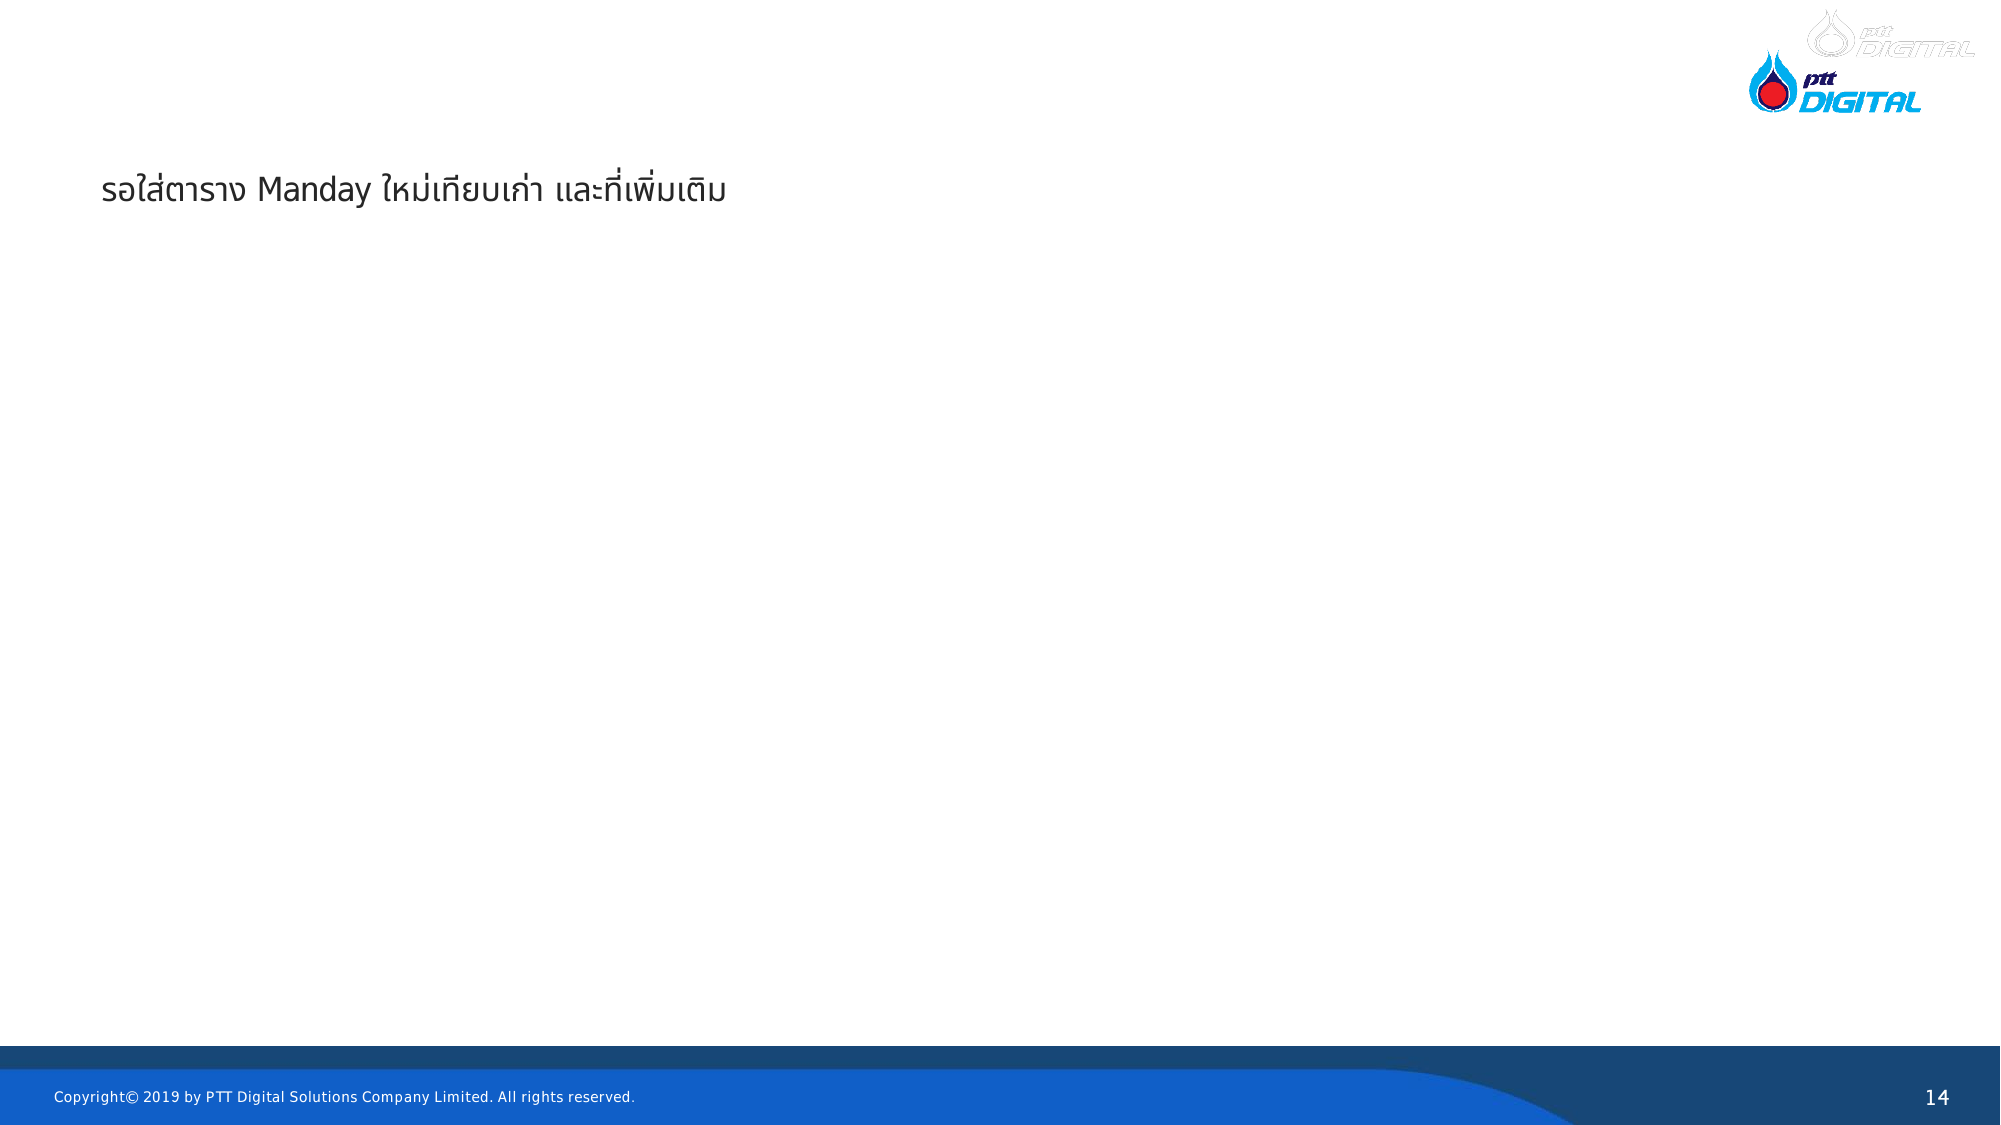

รอใส่ตาราง Manday ใหม่เทียบเก่า และที่เพิ่มเติม

14